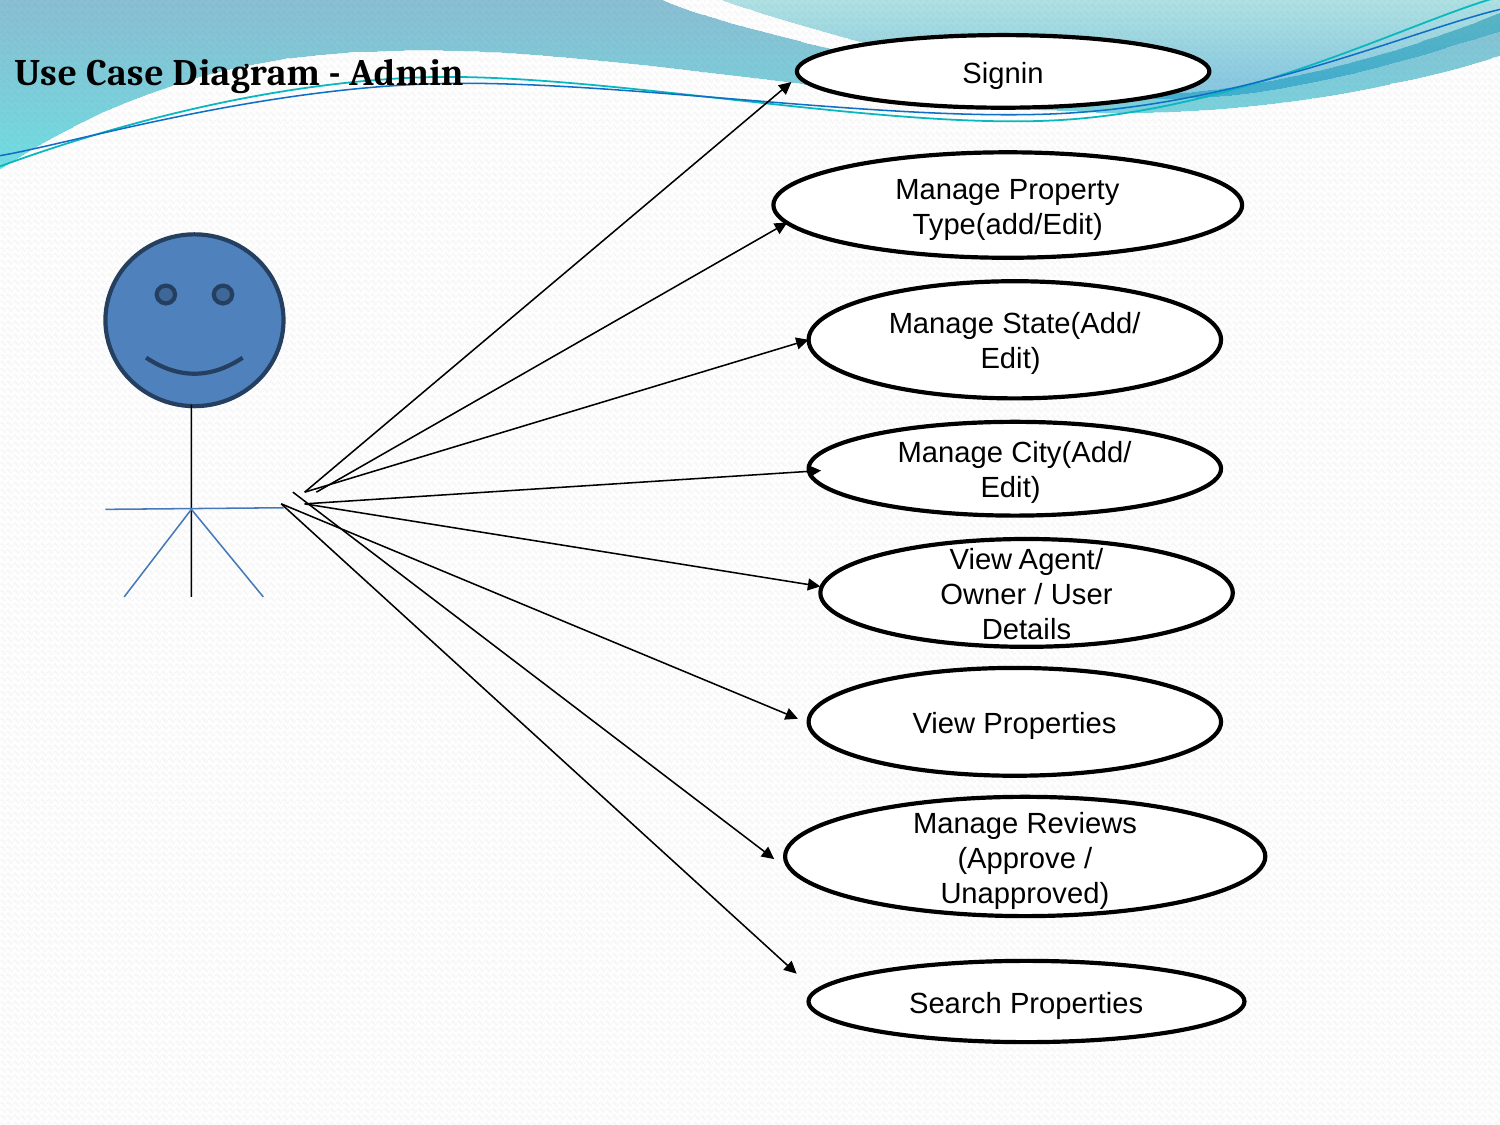

Use Case Diagram - Admin

Signin

Manage Property Type(add/Edit)

Manage State(Add/ Edit)

Manage City(Add/ Edit)

View Agent/ Owner / User Details
View Properties
Manage Reviews (Approve / Unapproved)
Search Properties